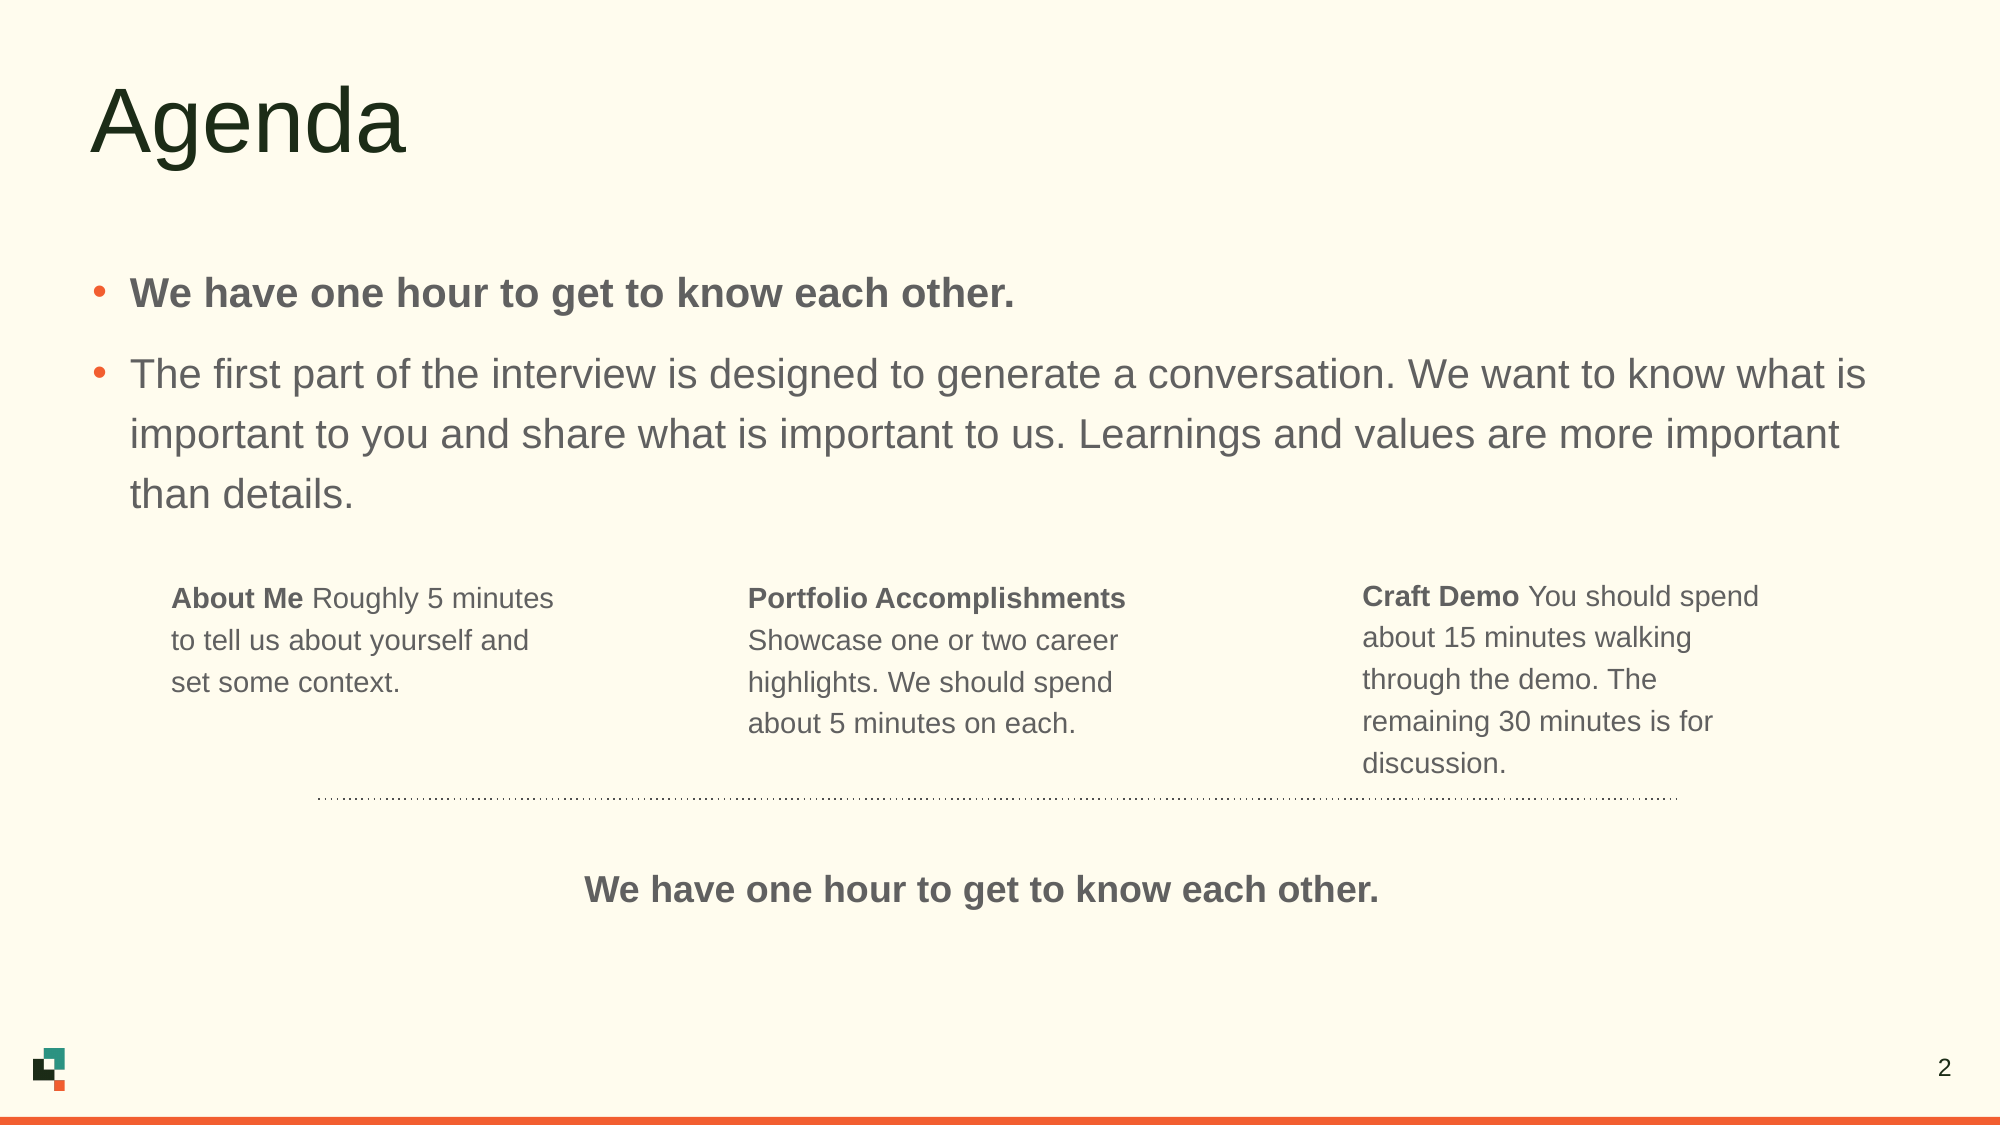

# Agenda
We have one hour to get to know each other.
The first part of the interview is designed to generate a conversation. We want to know what is important to you and share what is important to us. Learnings and values are more important than details.
Craft Demo You should spend about 15 minutes walking through the demo. The remaining 30 minutes is for discussion.
About Me Roughly 5 minutes to tell us about yourself and set some context.
Portfolio Accomplishments Showcase one or two career highlights. We should spend about 5 minutes on each.
We have one hour to get to know each other.
The goal is to have a great conversation.
2